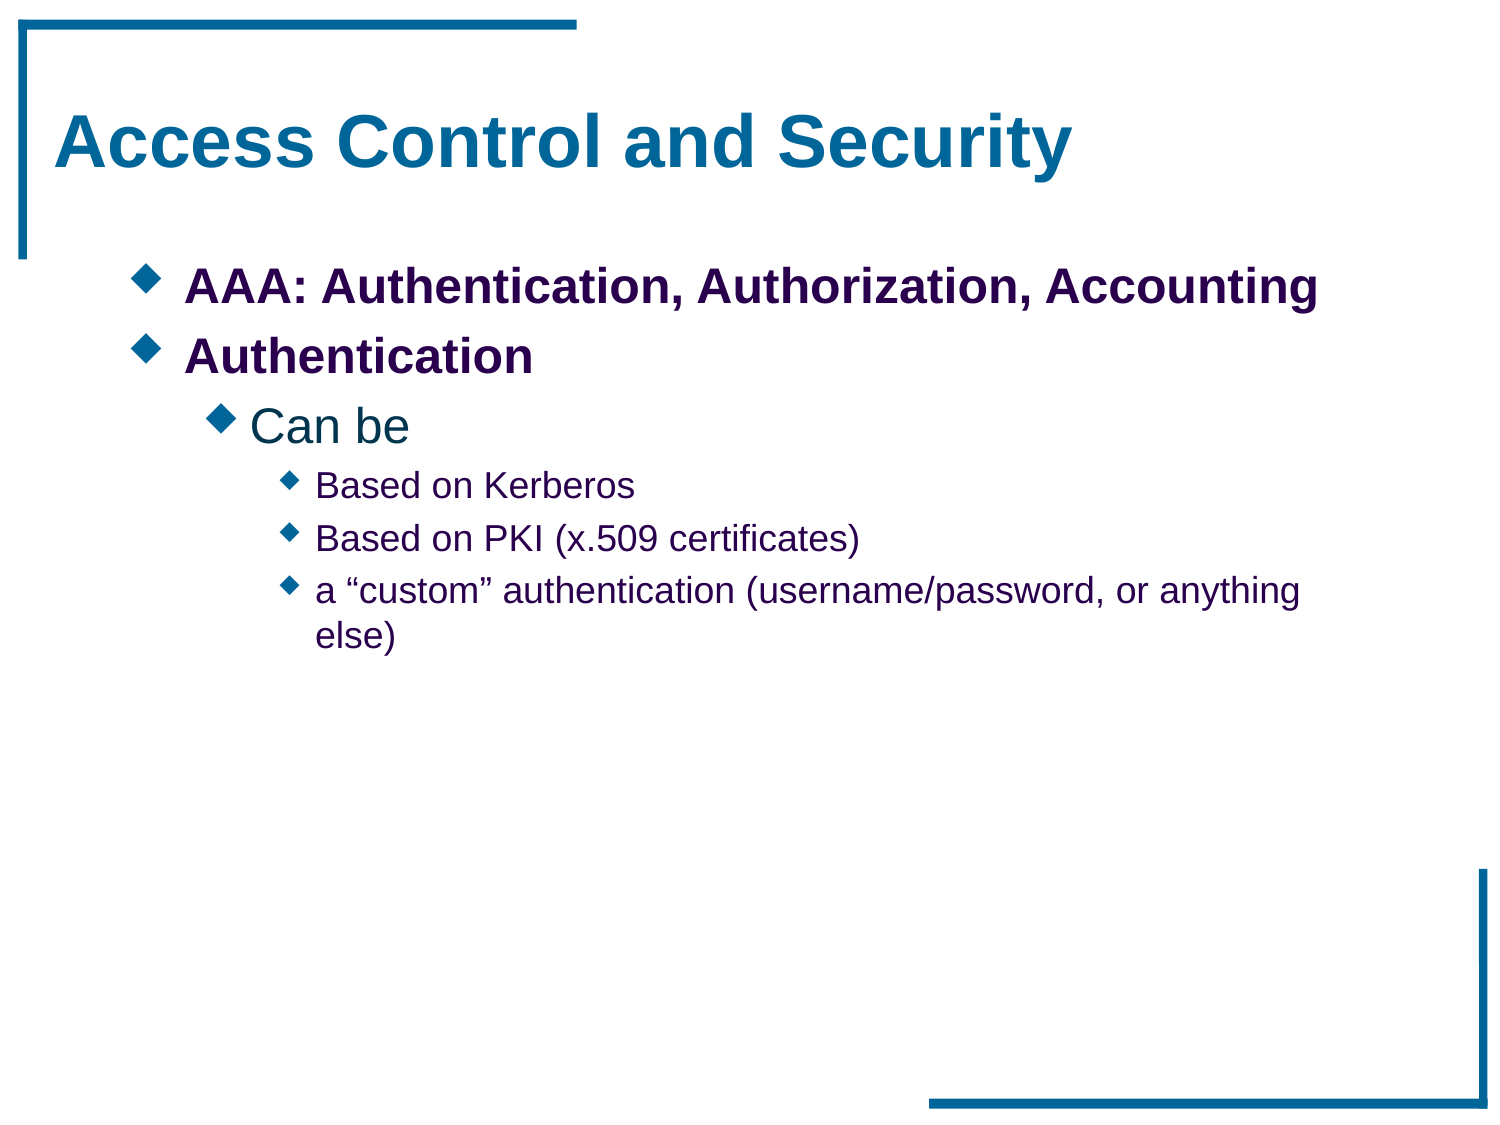

# Access Control and Security
AAA: Authentication, Authorization, Accounting
Authentication
Can be
Based on Kerberos
Based on PKI (x.509 certificates)
a “custom” authentication (username/password, or anything else)